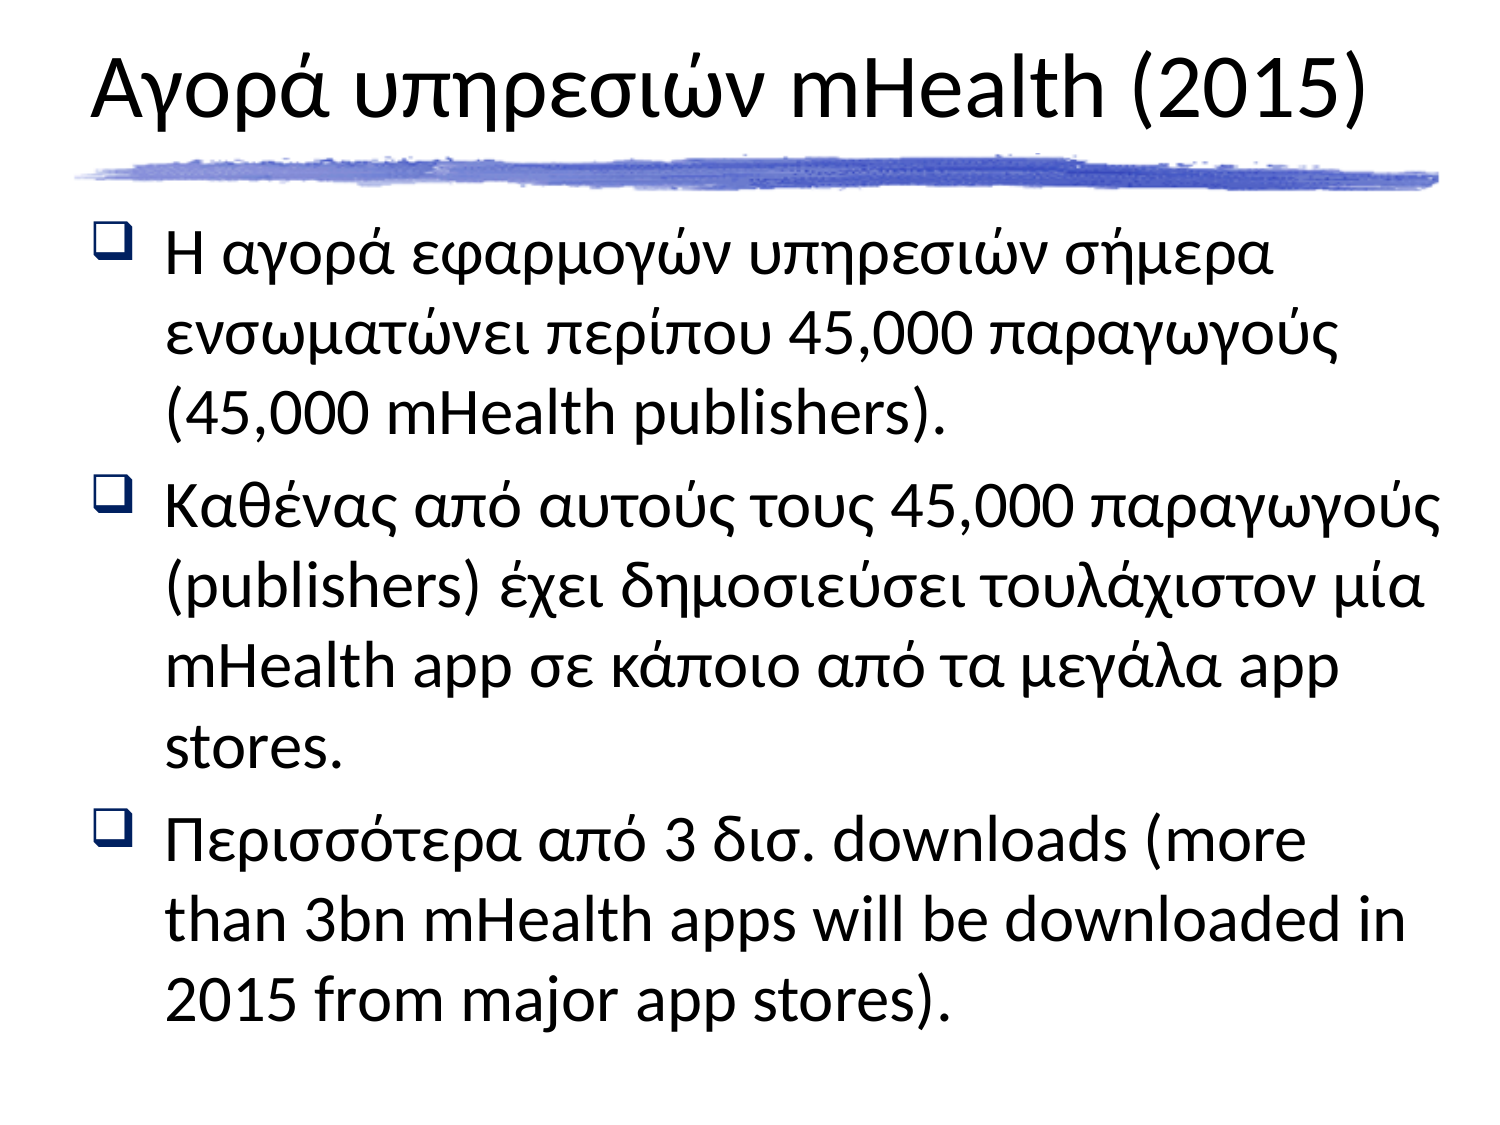

# Αγορά υπηρεσιών mHealth (2015)
Η αγορά εφαρμογών υπηρεσιών σήμερα ενσωματώνει περίπου 45,000 παραγωγούς (45,000 mHealth publishers).
Καθένας από αυτούς τους 45,000 παραγωγούς (publishers) έχει δημοσιεύσει τουλάχιστον μία mHealth app σε κάποιο από τα μεγάλα app stores.
Περισσότερα από 3 δισ. downloads (more than 3bn mHealth apps will be downloaded in 2015 from major app stores).